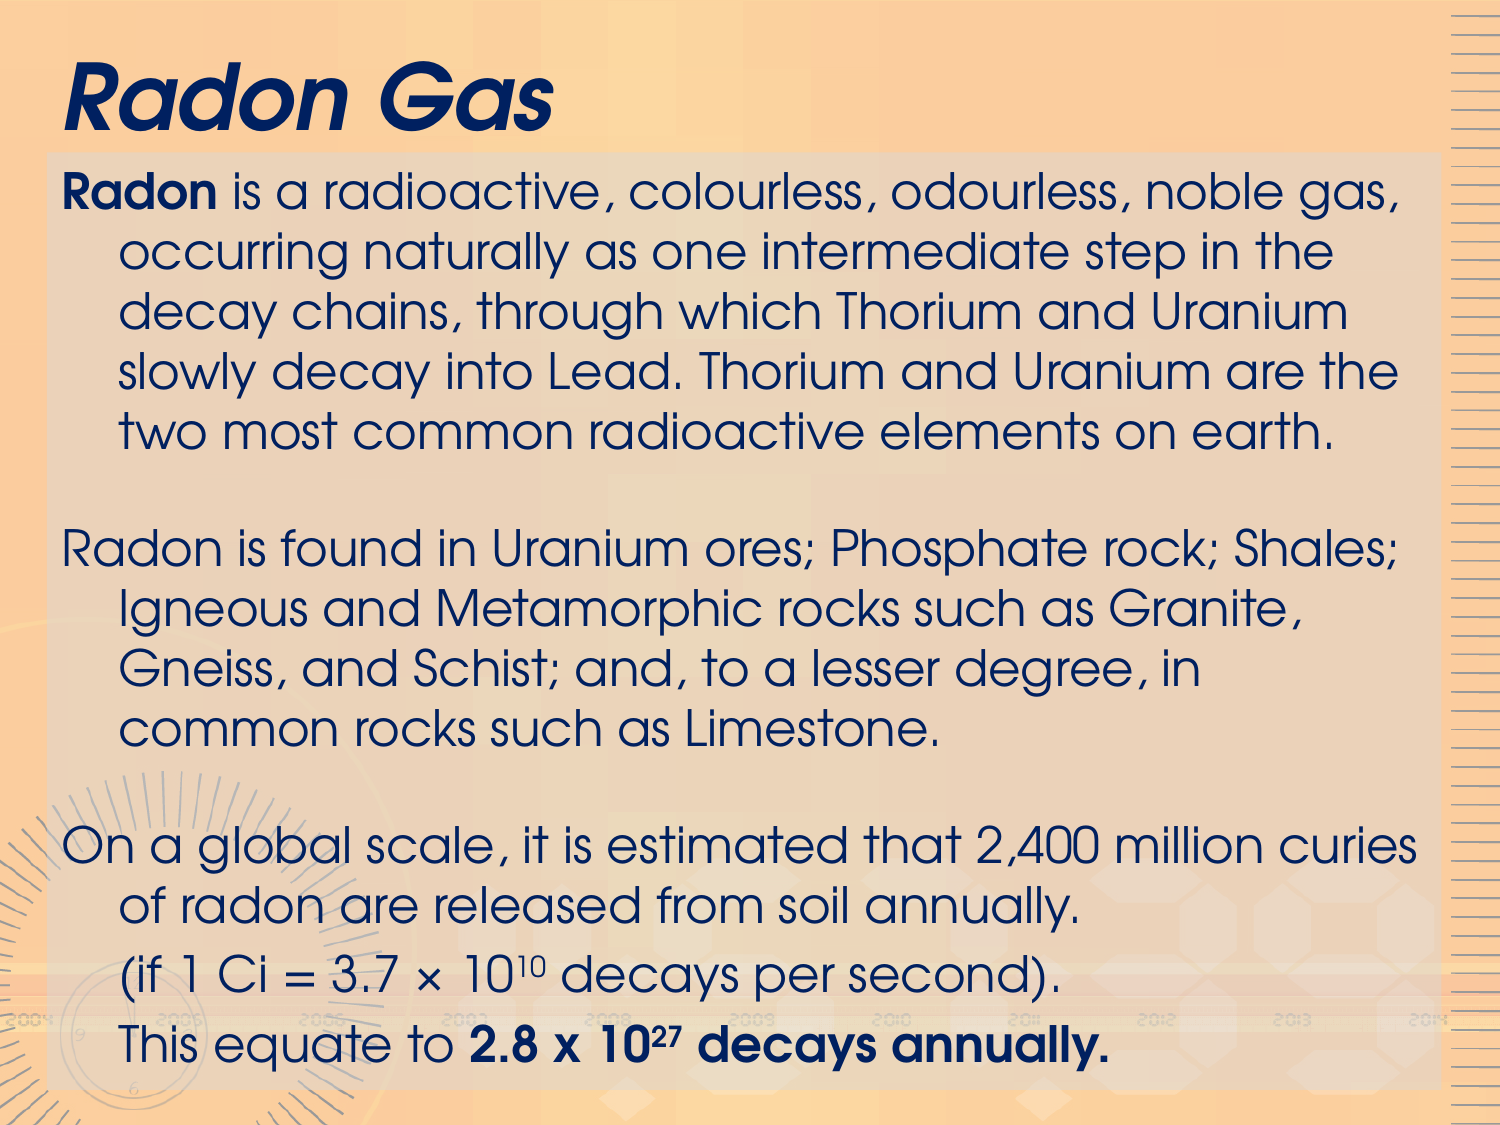

# Radon Gas
Radon is a radioactive, colourless, odourless, noble gas, occurring naturally as one intermediate step in the decay chains, through which Thorium and Uranium slowly decay into Lead. Thorium and Uranium are the two most common radioactive elements on earth.

Radon is found in Uranium ores; Phosphate rock; Shales; Igneous and Metamorphic rocks such as Granite, Gneiss, and Schist; and, to a lesser degree, in common rocks such as Limestone.

On a global scale, it is estimated that 2,400 million curies of radon are released from soil annually.
	(if 1 Ci = 3.7 × 1010 decays per second).
	This equate to 2.8 x 1027 decays annually.